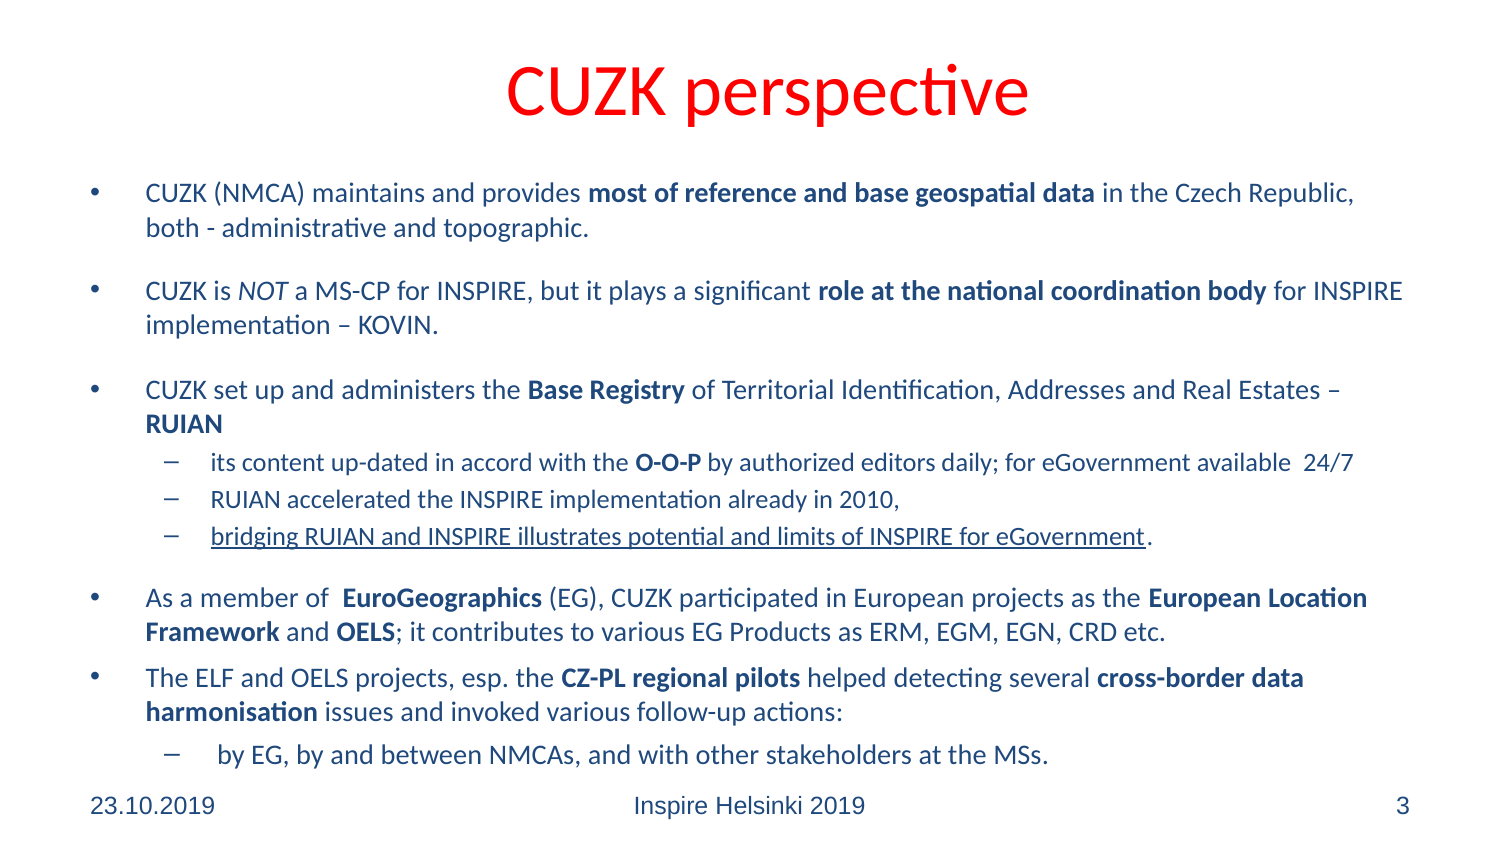

# CUZK perspective
CUZK (NMCA) maintains and provides most of reference and base geospatial data in the Czech Republic, both - administrative and topographic.

CUZK is NOT a MS-CP for INSPIRE, but it plays a significant role at the national coordination body for INSPIRE implementation – KOVIN.

CUZK set up and administers the Base Registry of Territorial Identification, Addresses and Real Estates – RUIAN
its content up-dated in accord with the O-O-P by authorized editors daily; for eGovernment available  24/7
RUIAN accelerated the INSPIRE implementation already in 2010,
bridging RUIAN and INSPIRE illustrates potential and limits of INSPIRE for eGovernment.

As a member of  EuroGeographics (EG), CUZK participated in European projects as the European Location Framework and OELS; it contributes to various EG Products as ERM, EGM, EGN, CRD etc.
The ELF and OELS projects, esp. the CZ-PL regional pilots helped detecting several cross-border data harmonisation issues and invoked various follow-up actions:
 by EG, by and between NMCAs, and with other stakeholders at the MSs.
23.10.2019
Inspire Helsinki 2019
3